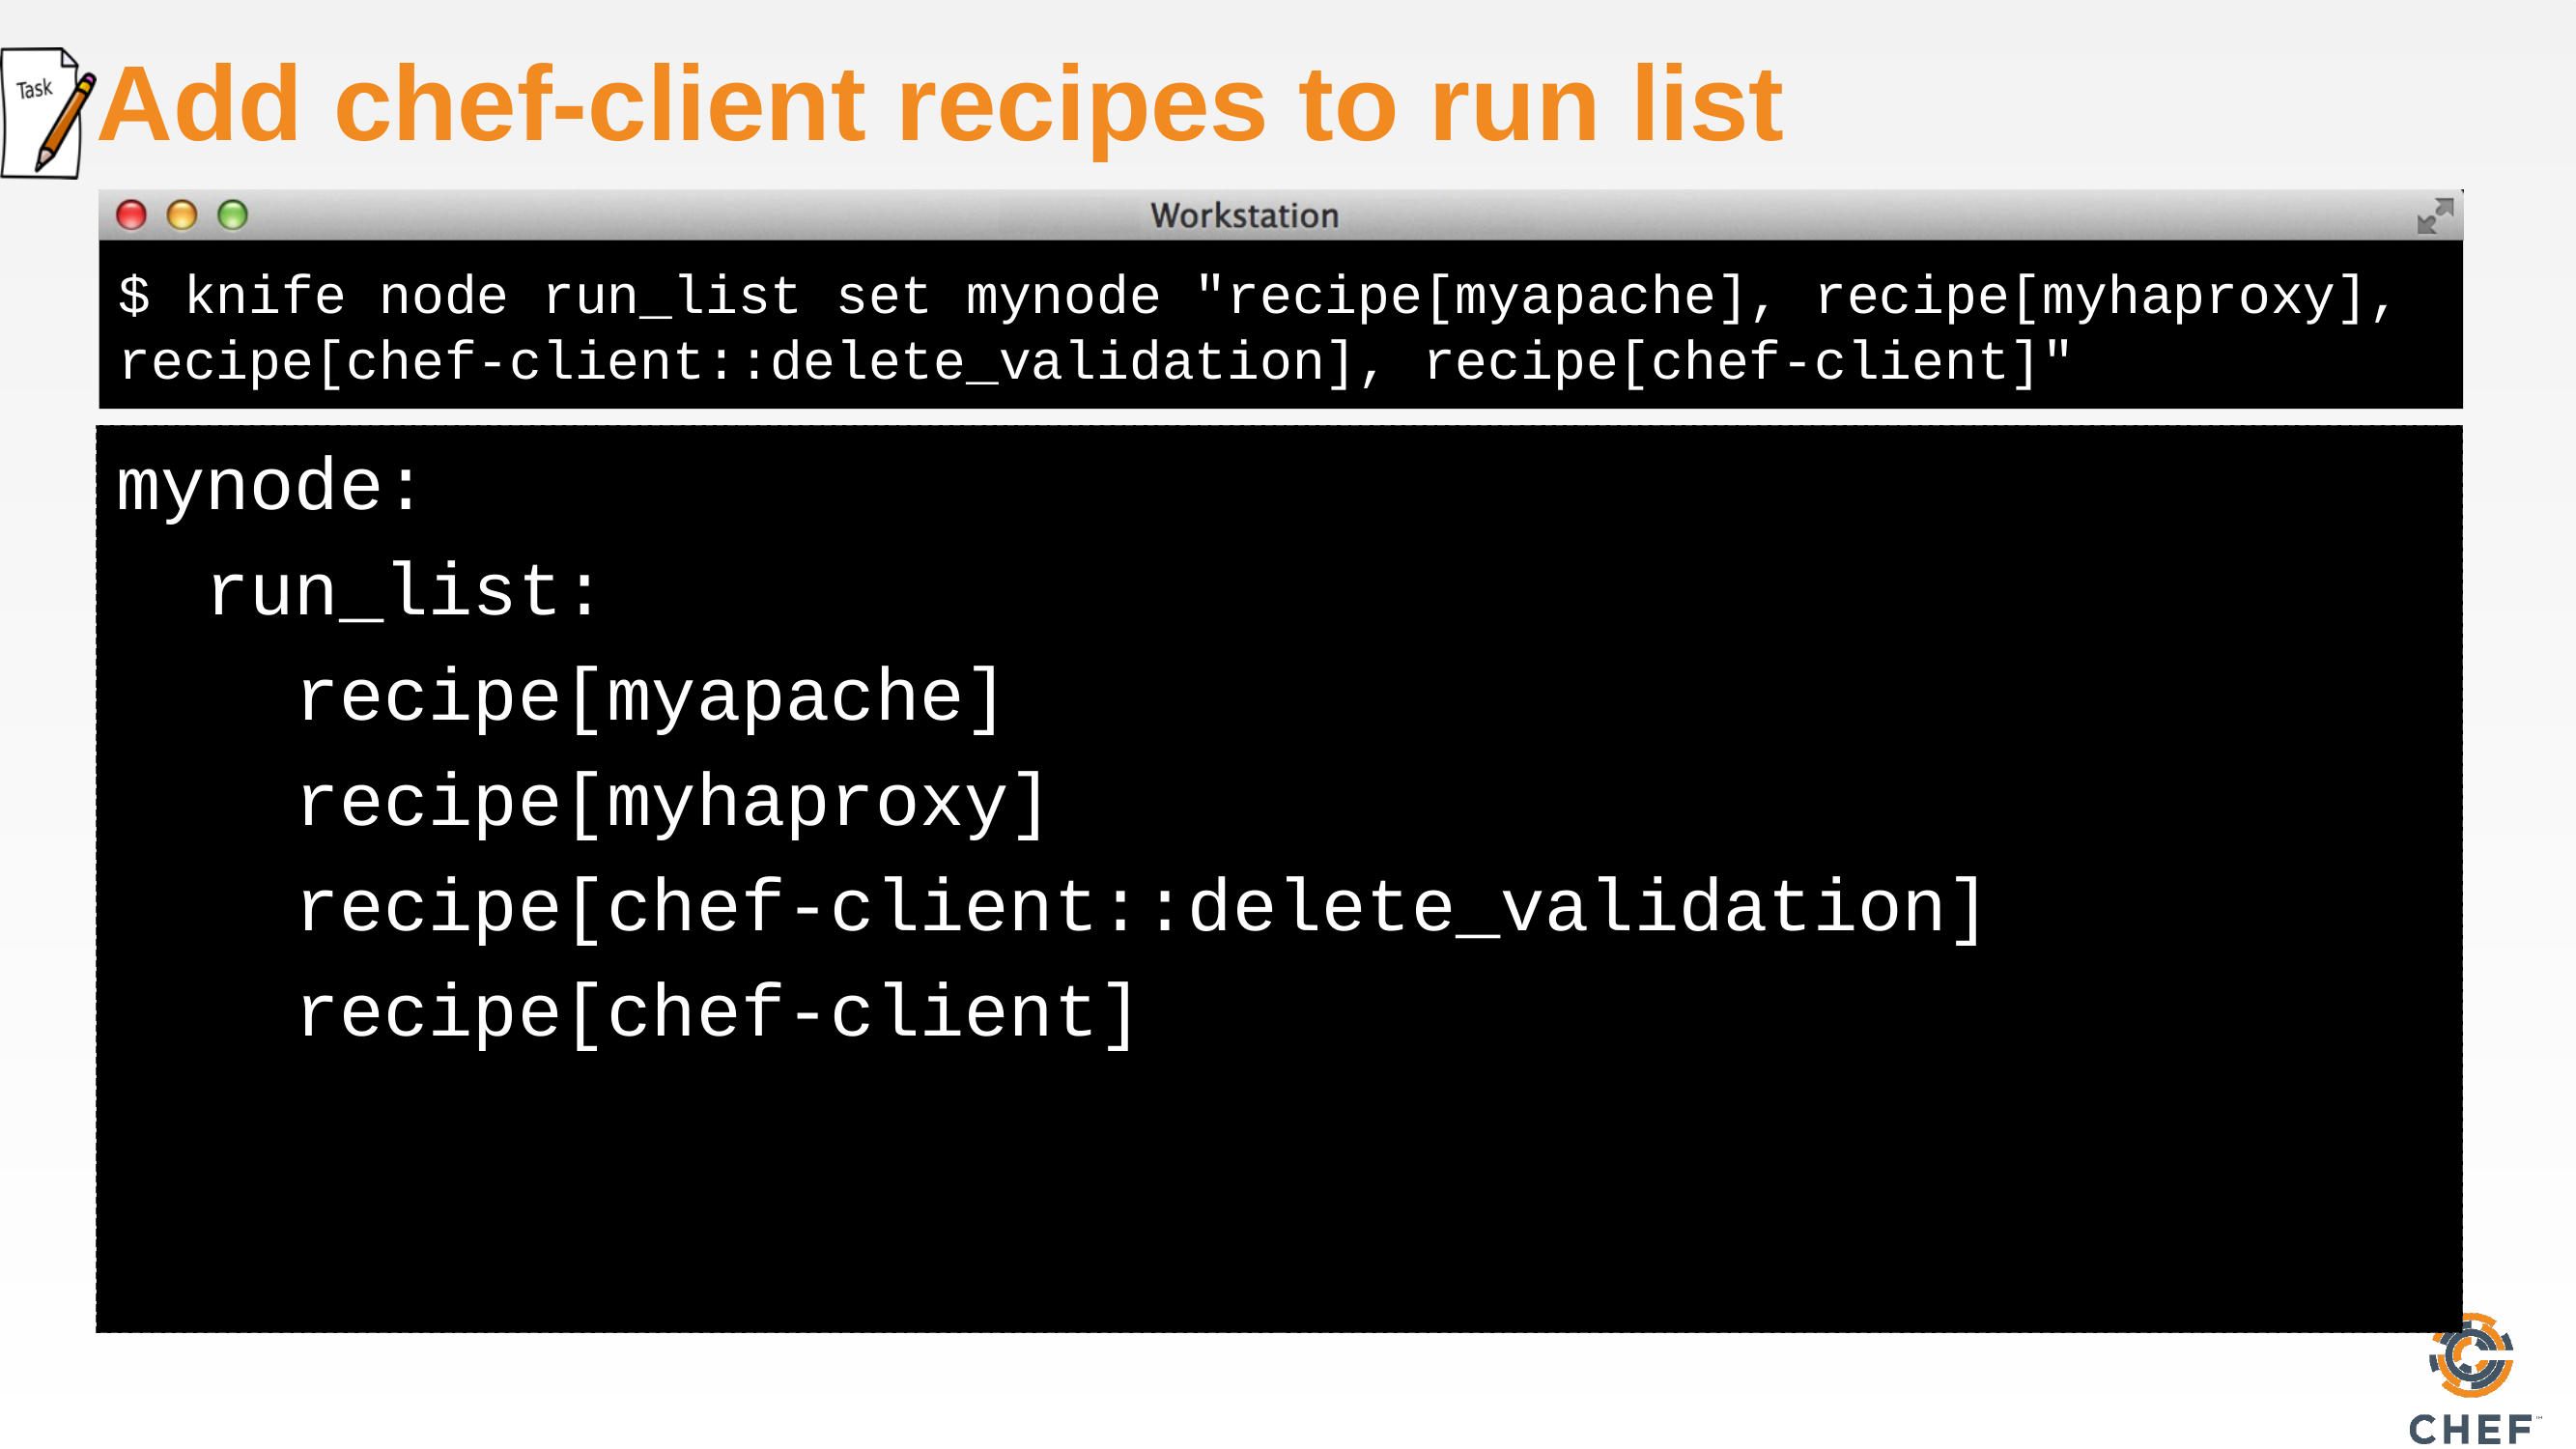

# Add chef-client recipes to run list
$ knife node run_list set mynode "recipe[myapache], recipe[myhaproxy], recipe[chef-client::delete_validation], recipe[chef-client]"
mynode:
  run_list:
    recipe[myapache]
    recipe[myhaproxy]
    recipe[chef-client::delete_validation]
    recipe[chef-client]